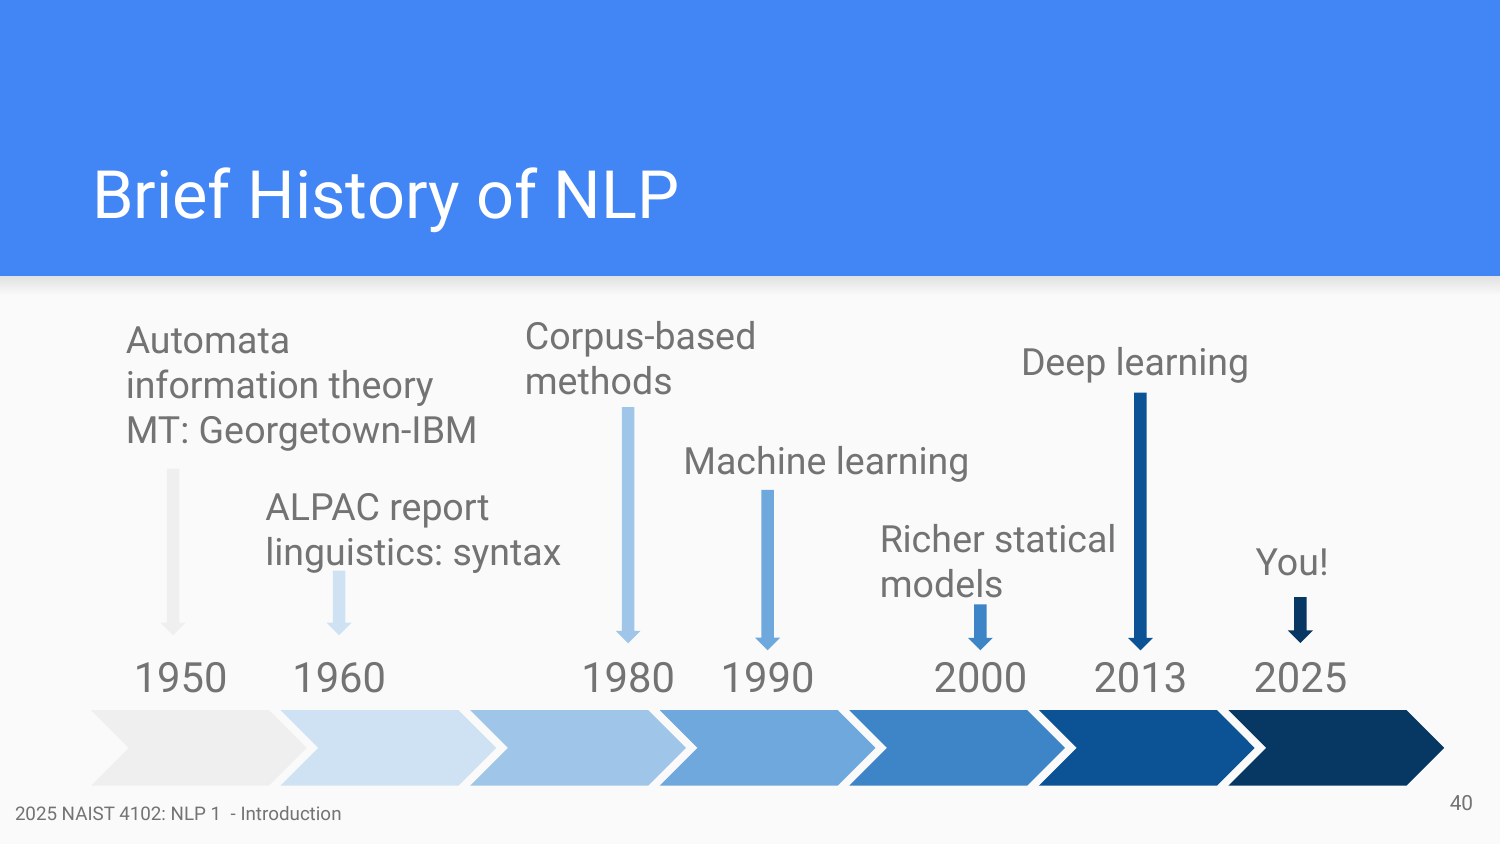

# Brief History of NLP
Corpus-based methods

1980

Automata
information theory
MT: Georgetown-IBM

1950

Deep learning

2013

Machine learning

1990

ALPAC report
linguistics: syntax

1960

Richer statical models

2000

You!

2025

40